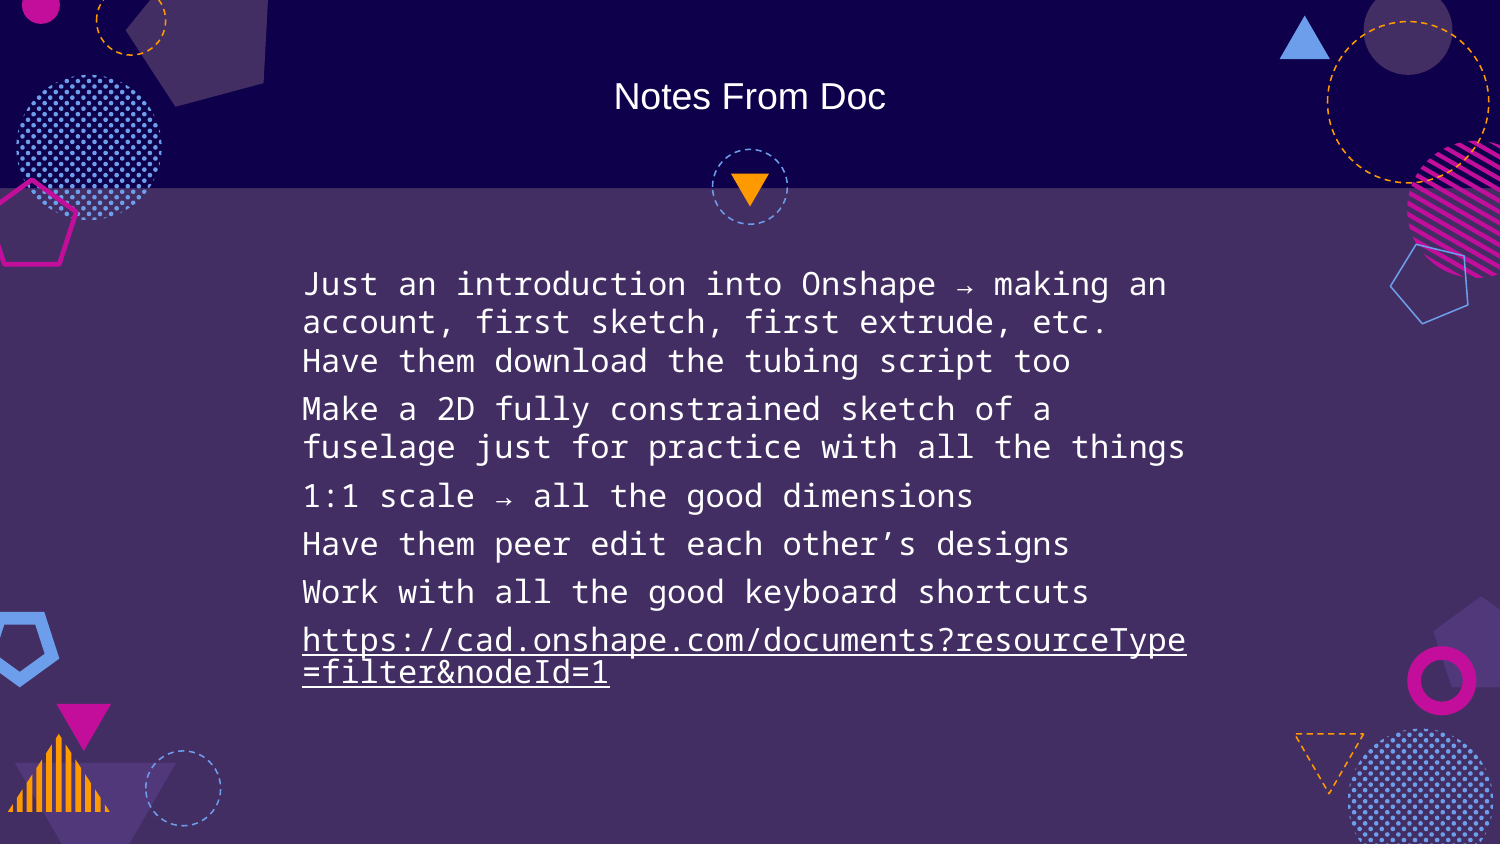

# Notes From Doc
Just an introduction into Onshape → making an account, first sketch, first extrude, etc. Have them download the tubing script too
Make a 2D fully constrained sketch of a fuselage just for practice with all the things
1:1 scale → all the good dimensions
Have them peer edit each other’s designs
Work with all the good keyboard shortcuts
https://cad.onshape.com/documents?resourceType=filter&nodeId=1